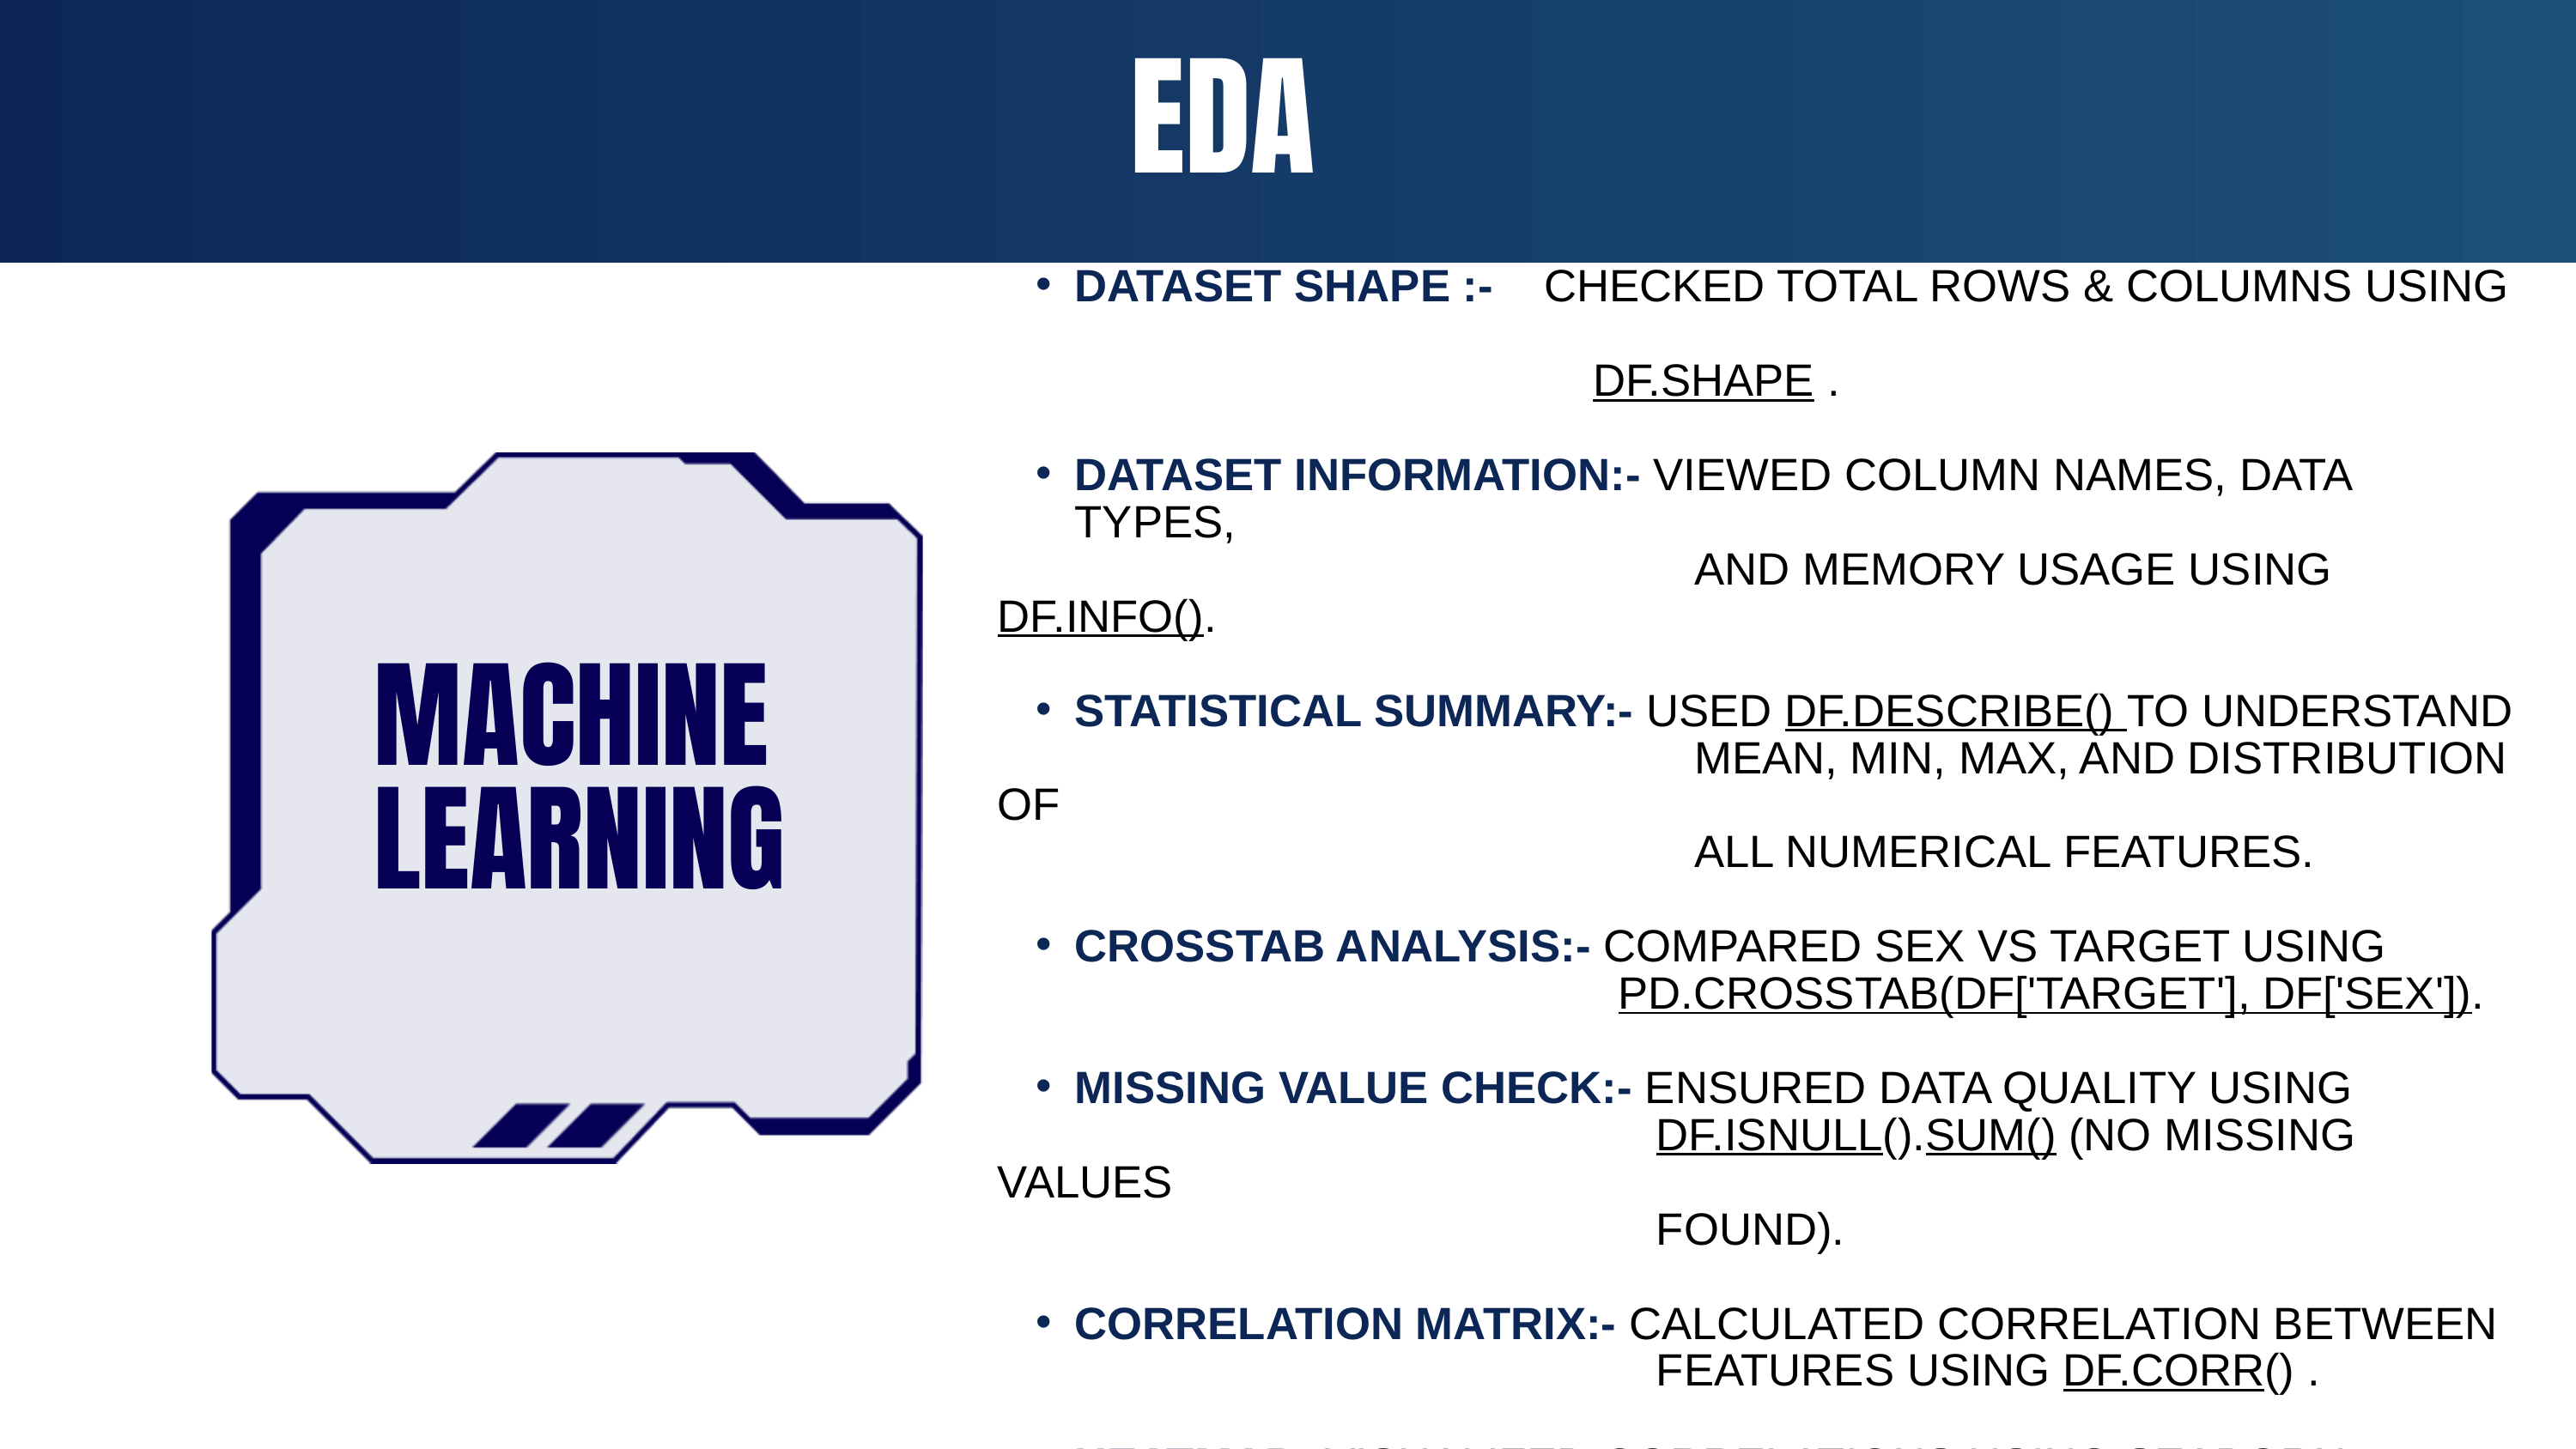

EDA
DATASET SHAPE :-    CHECKED TOTAL ROWS & COLUMNS USING
                                               DF.SHAPE .

DATASET INFORMATION:- VIEWED COLUMN NAMES, DATA TYPES,
                                                       AND MEMORY USAGE USING DF.INFO().

STATISTICAL SUMMARY:- USED DF.DESCRIBE() TO UNDERSTAND
                                                       MEAN, MIN, MAX, AND DISTRIBUTION OF
                                                       ALL NUMERICAL FEATURES.

CROSSTAB ANALYSIS:- COMPARED SEX VS TARGET USING
                                                 PD.CROSSTAB(DF['TARGET'], DF['SEX']).

MISSING VALUE CHECK:- ENSURED DATA QUALITY USING
                                                    DF.ISNULL().SUM() (NO MISSING VALUES
                                                    FOUND).

CORRELATION MATRIX:- CALCULATED CORRELATION BETWEEN
                                                    FEATURES USING DF.CORR() .

HEATMAP:-VISUALIZED CORRELATIONS USING SEABORN HEATMAP
                            TO IDENTIFY STRONG AND WEAK RELATIONSHIPS.

HISTOGRAMS:- PLOTTED DISTRIBUTION OF ALL FEATURES WITH
                                    DF.HIST() TO ANALYZE SPREAD AND OUTLIERS.
01.
Data Input:

MACHINE LEARNING